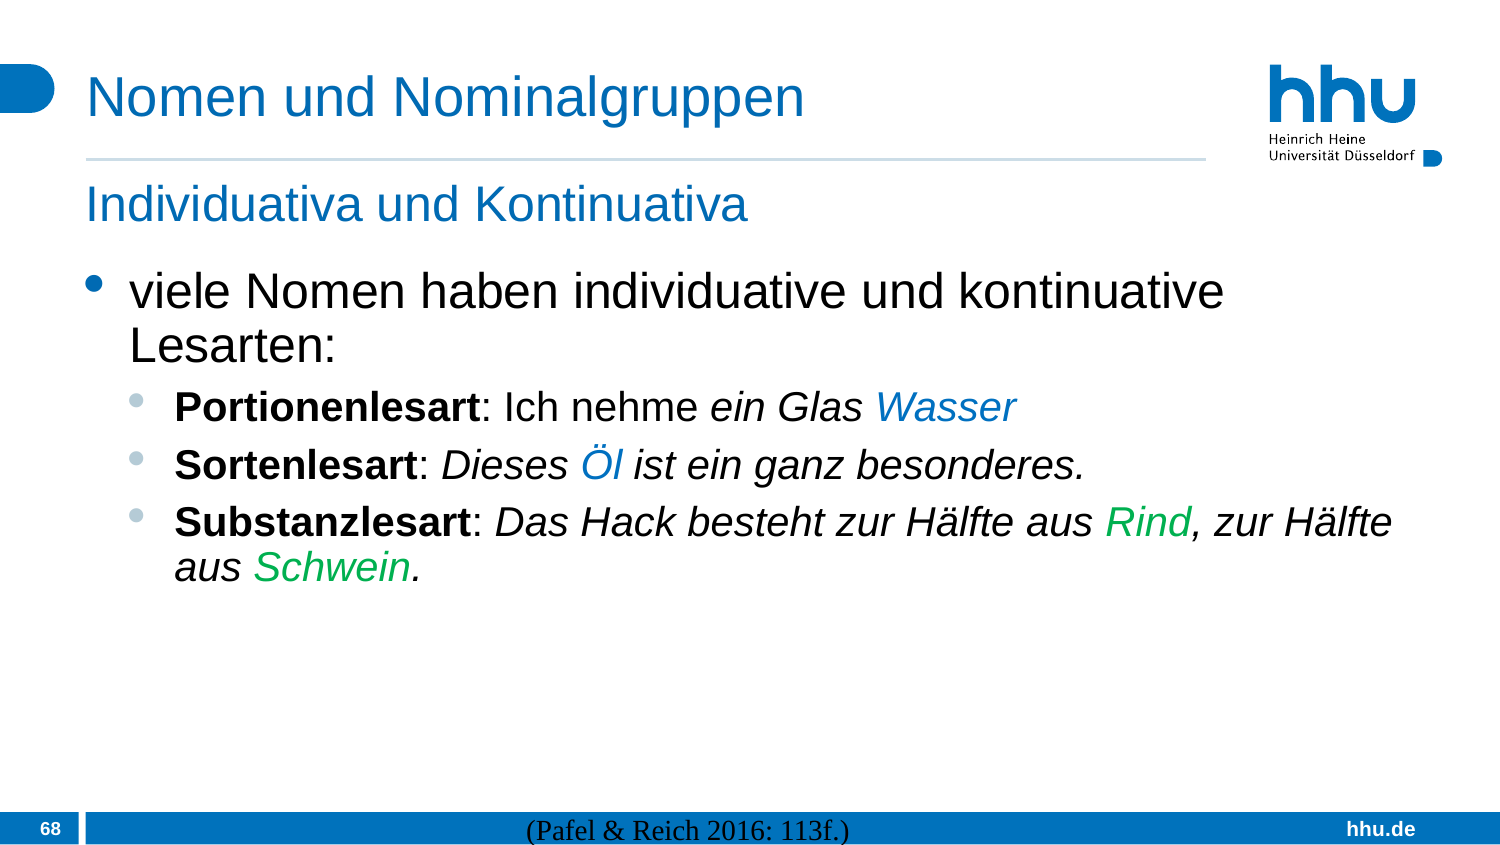

# Nomen und Nominalgruppen
Individuativa und Kontinuativa
viele Nomen haben individuative und kontinuative Lesarten:
Portionenlesart: Ich nehme ein Glas Wasser
Sortenlesart: Dieses Öl ist ein ganz besonderes.
Substanzlesart: Das Hack besteht zur Hälfte aus Rind, zur Hälfte aus Schwein.
68
(Pafel & Reich 2016: 113f.)